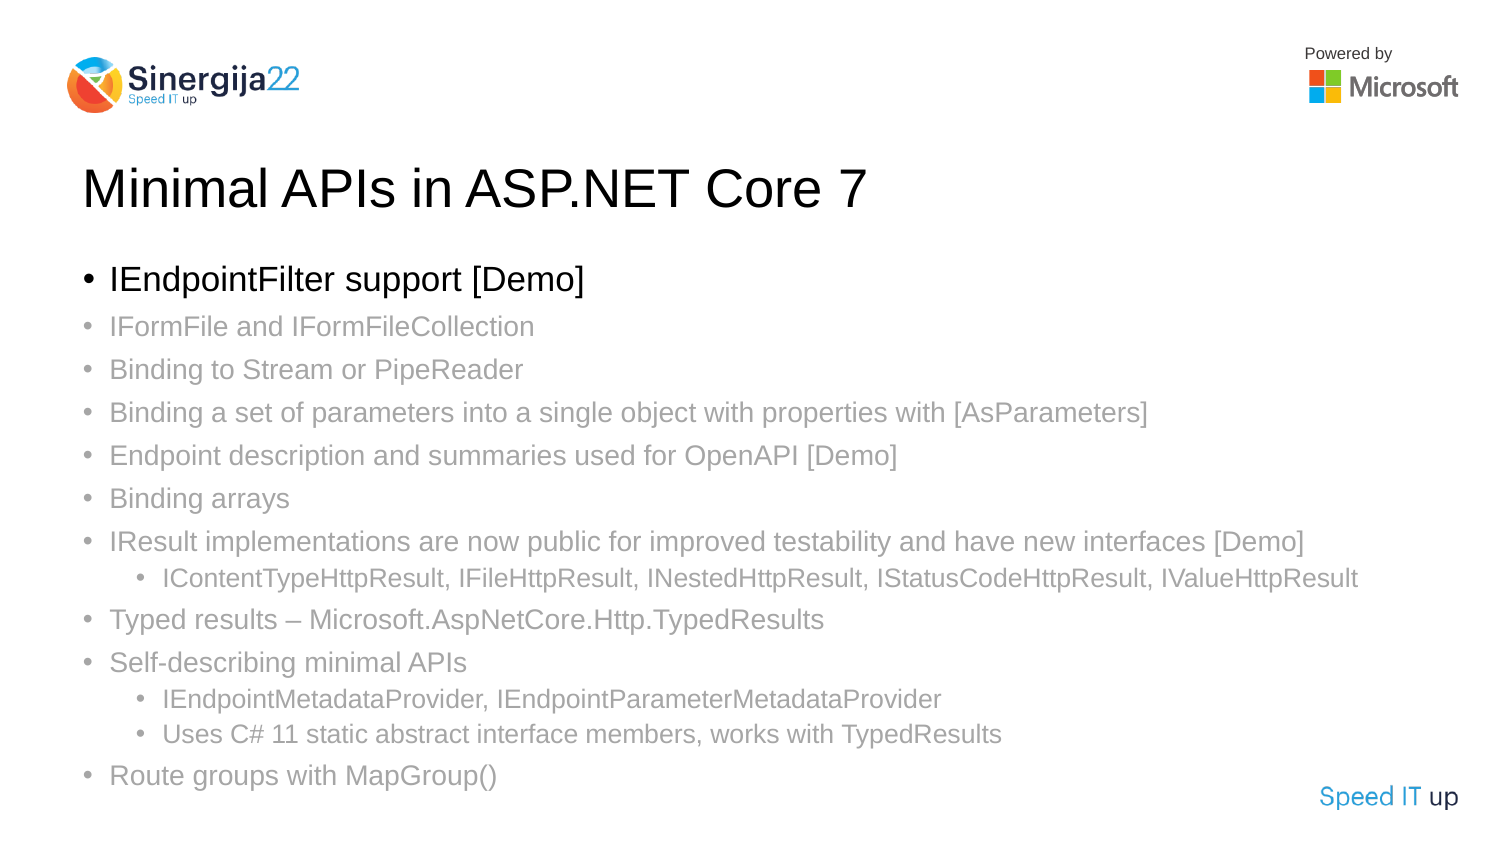

# Minimal APIs in ASP.NET Core 7
IEndpointFilter support [Demo]
IFormFile and IFormFileCollection
Binding to Stream or PipeReader
Binding a set of parameters into a single object with properties with [AsParameters]
Endpoint description and summaries used for OpenAPI [Demo]
Binding arrays
IResult implementations are now public for improved testability and have new interfaces [Demo]
IContentTypeHttpResult, IFileHttpResult, INestedHttpResult, IStatusCodeHttpResult, IValueHttpResult
Typed results – Microsoft.AspNetCore.Http.TypedResults
Self-describing minimal APIs
IEndpointMetadataProvider, IEndpointParameterMetadataProvider
Uses C# 11 static abstract interface members, works with TypedResults
Route groups with MapGroup()